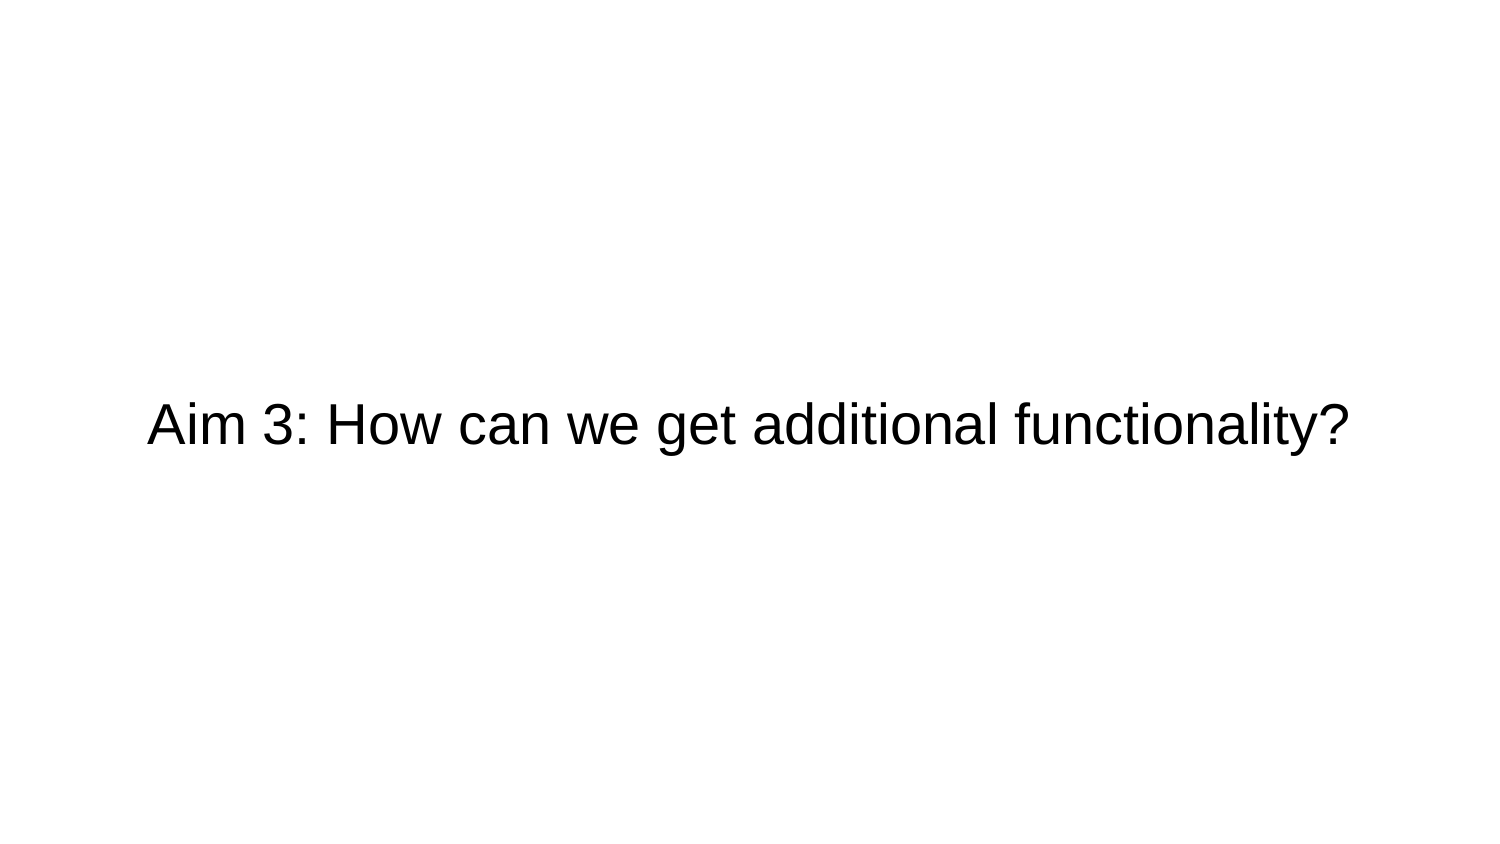

# Aim 3: How can we get additional functionality?